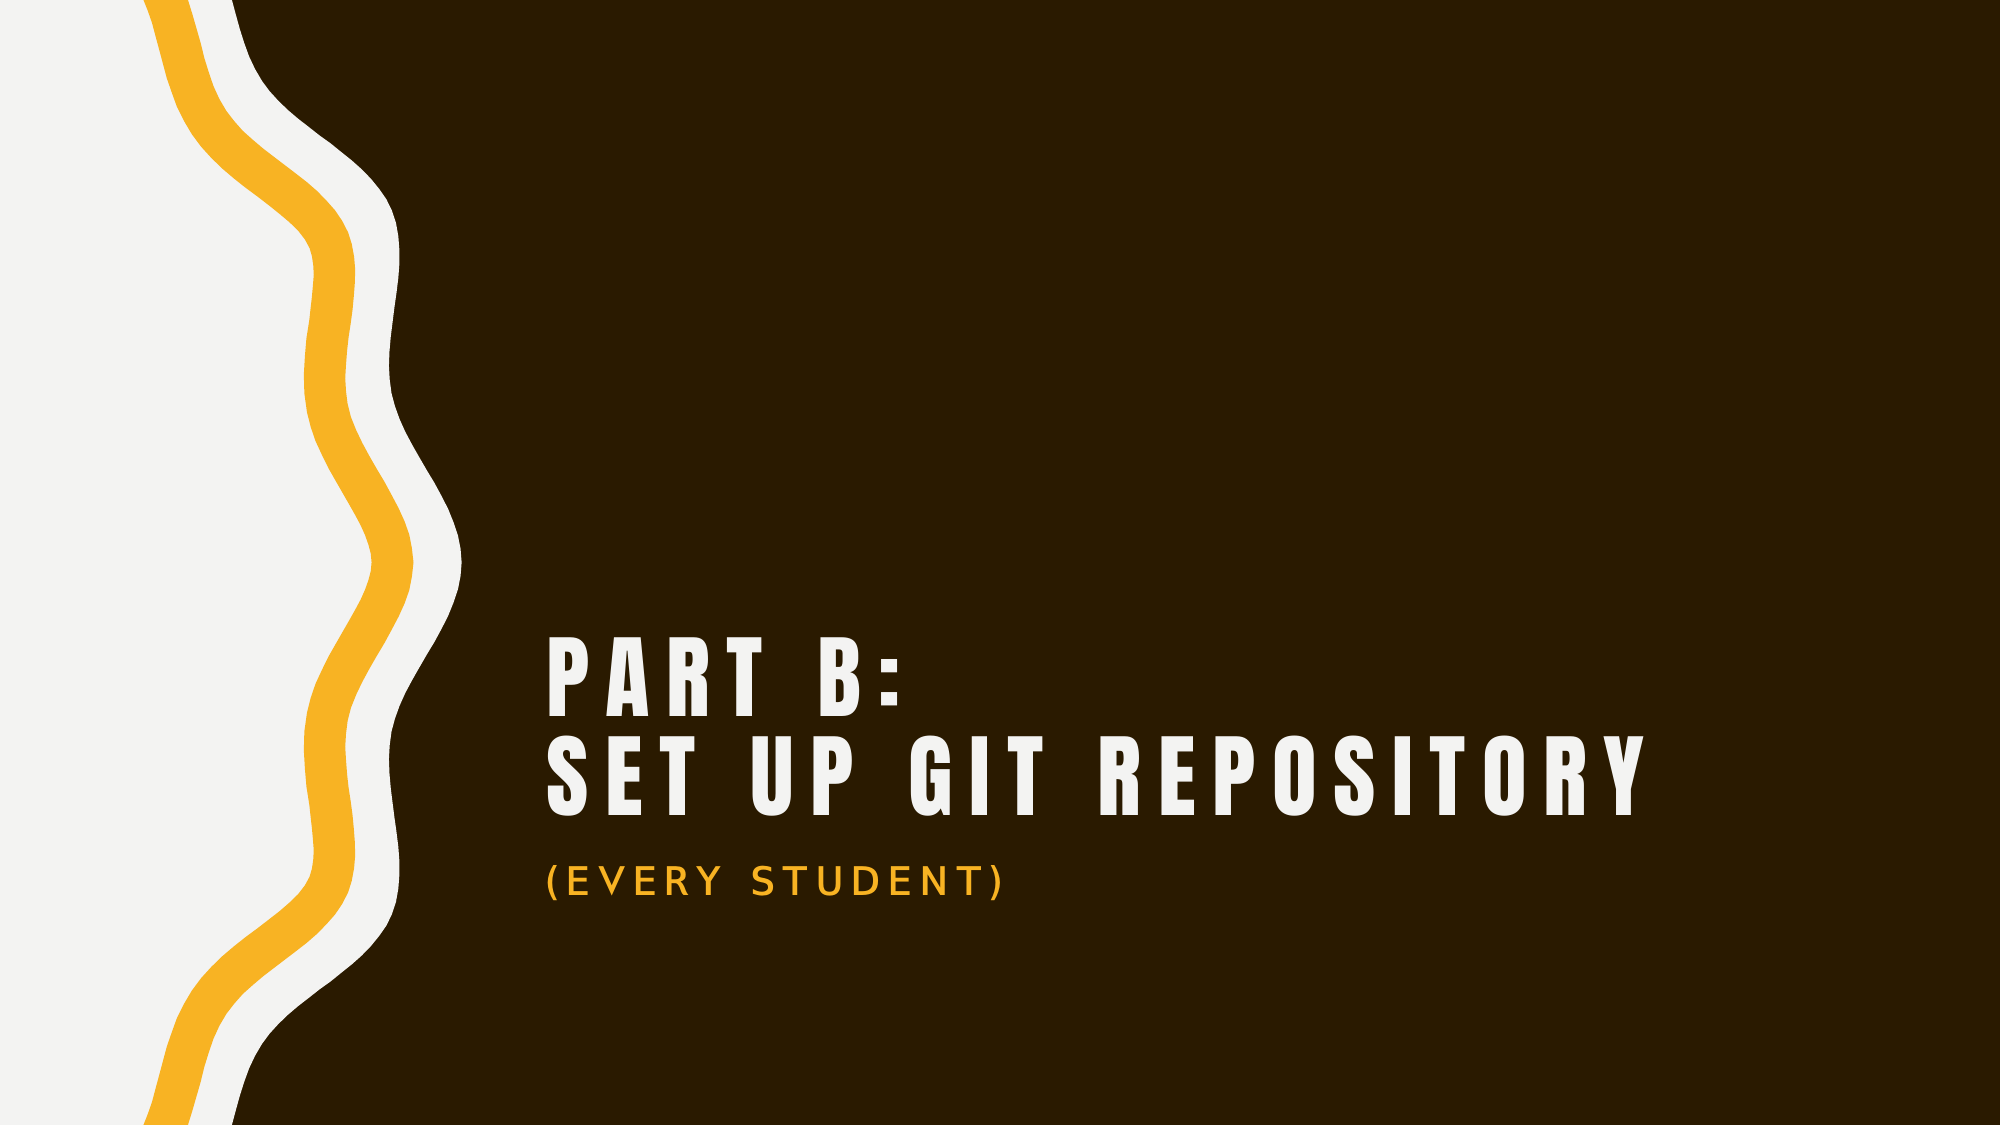

# Part B: Set up GIT Repository
(EVERY STUDENT)